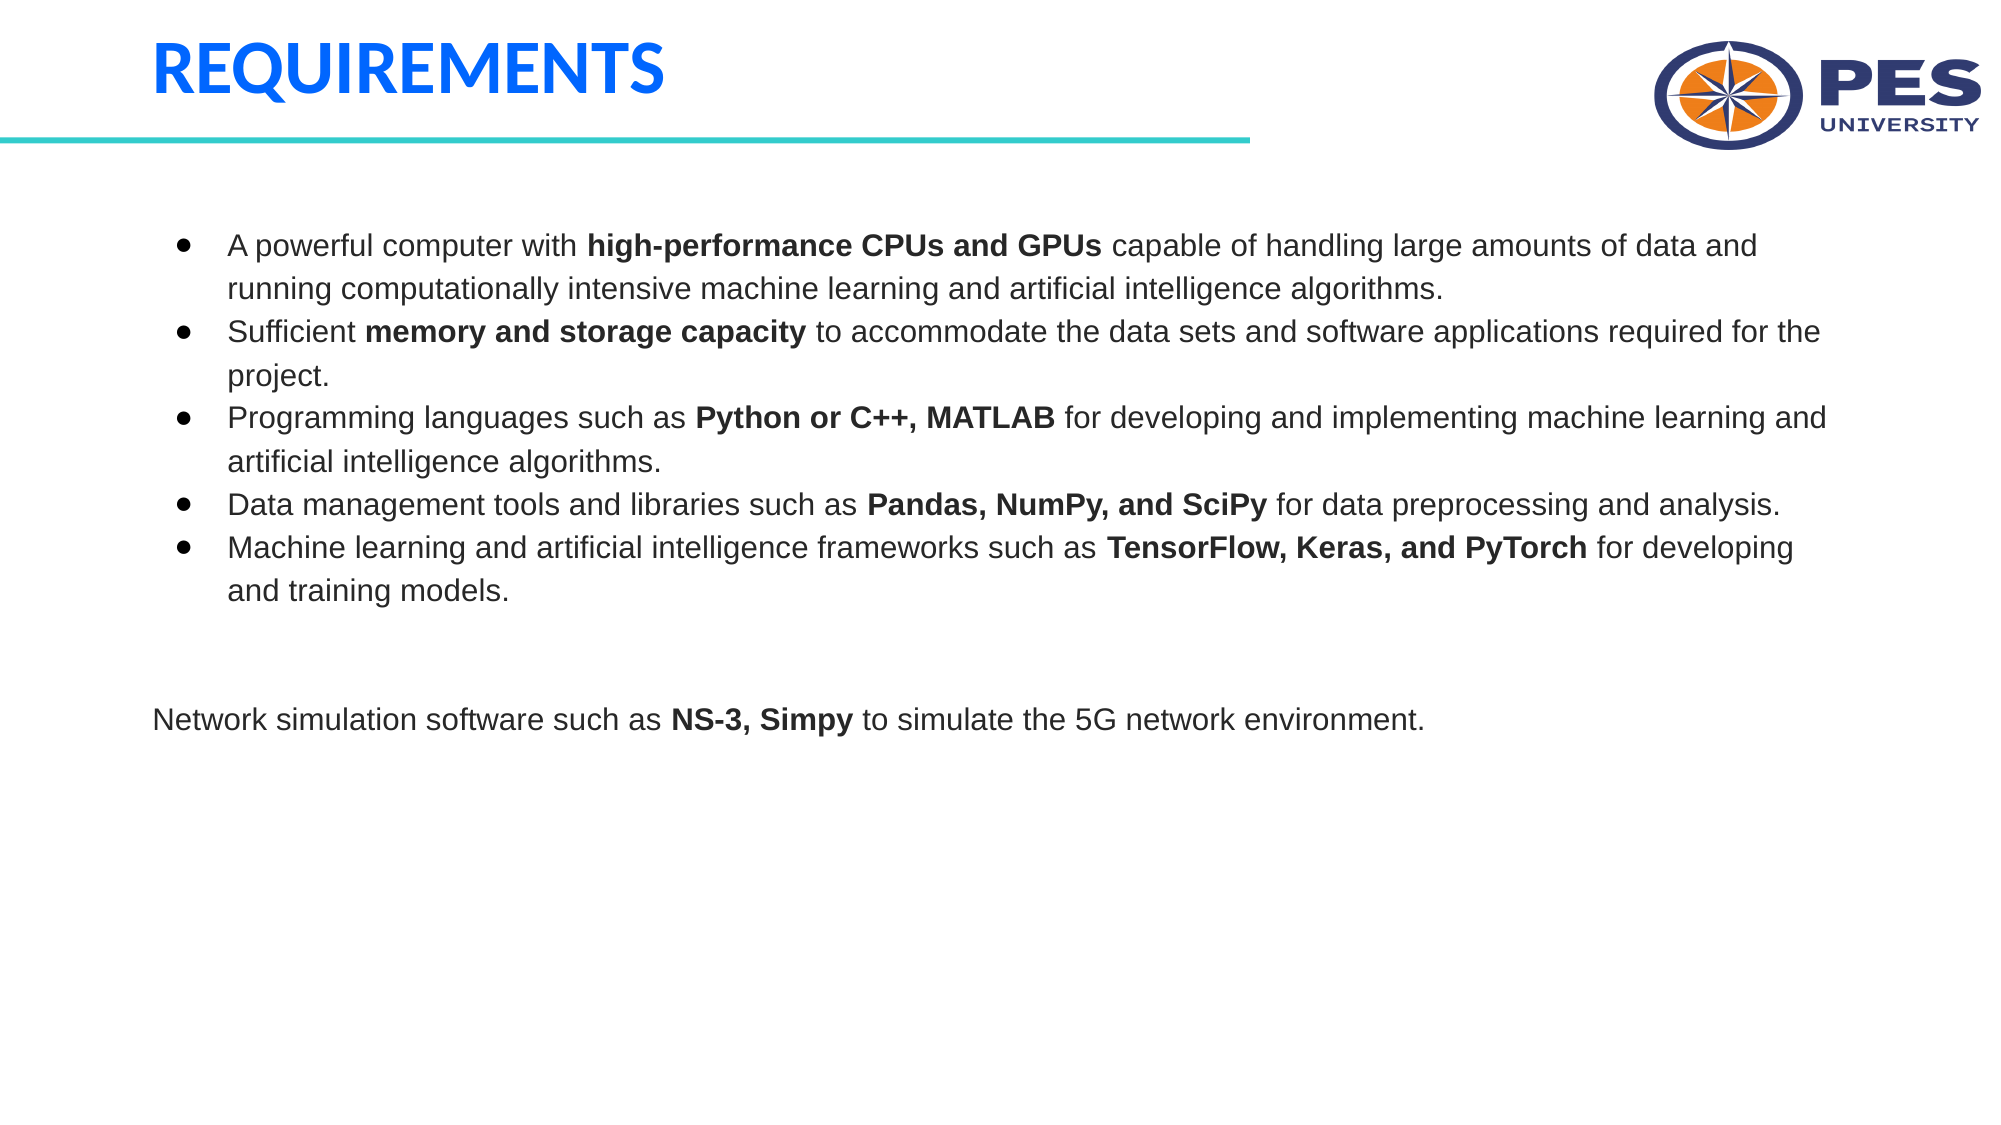

# REQUIREMENTS

A powerful computer with high-performance CPUs and GPUs capable of handling large amounts of data and running computationally intensive machine learning and artificial intelligence algorithms.
Sufficient memory and storage capacity to accommodate the data sets and software applications required for the project.
Programming languages such as Python or C++, MATLAB for developing and implementing machine learning and artificial intelligence algorithms.
Data management tools and libraries such as Pandas, NumPy, and SciPy for data preprocessing and analysis.
Machine learning and artificial intelligence frameworks such as TensorFlow, Keras, and PyTorch for developing and training models.
Network simulation software such as NS-3, Simpy to simulate the 5G network environment.